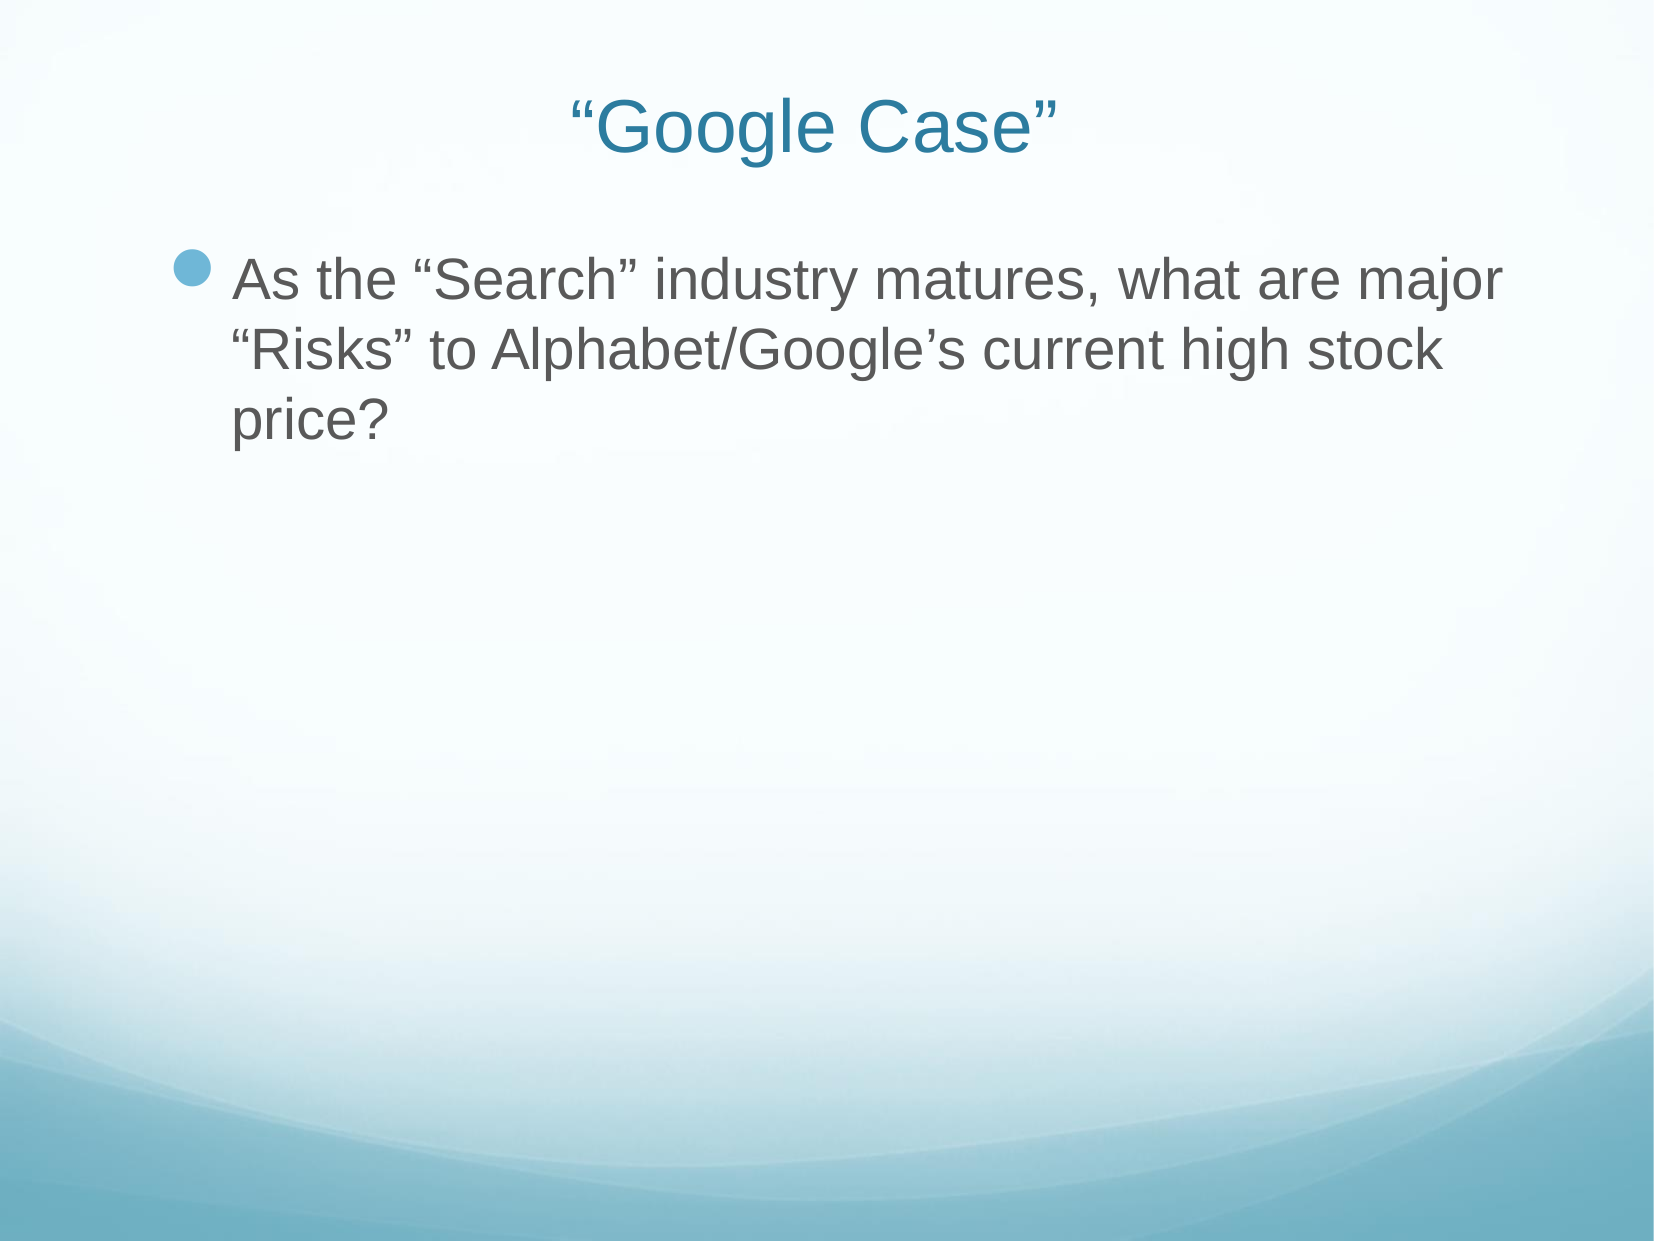

# “Google Case”
As the “Search” industry matures, what are major “Risks” to Alphabet/Google’s current high stock price?